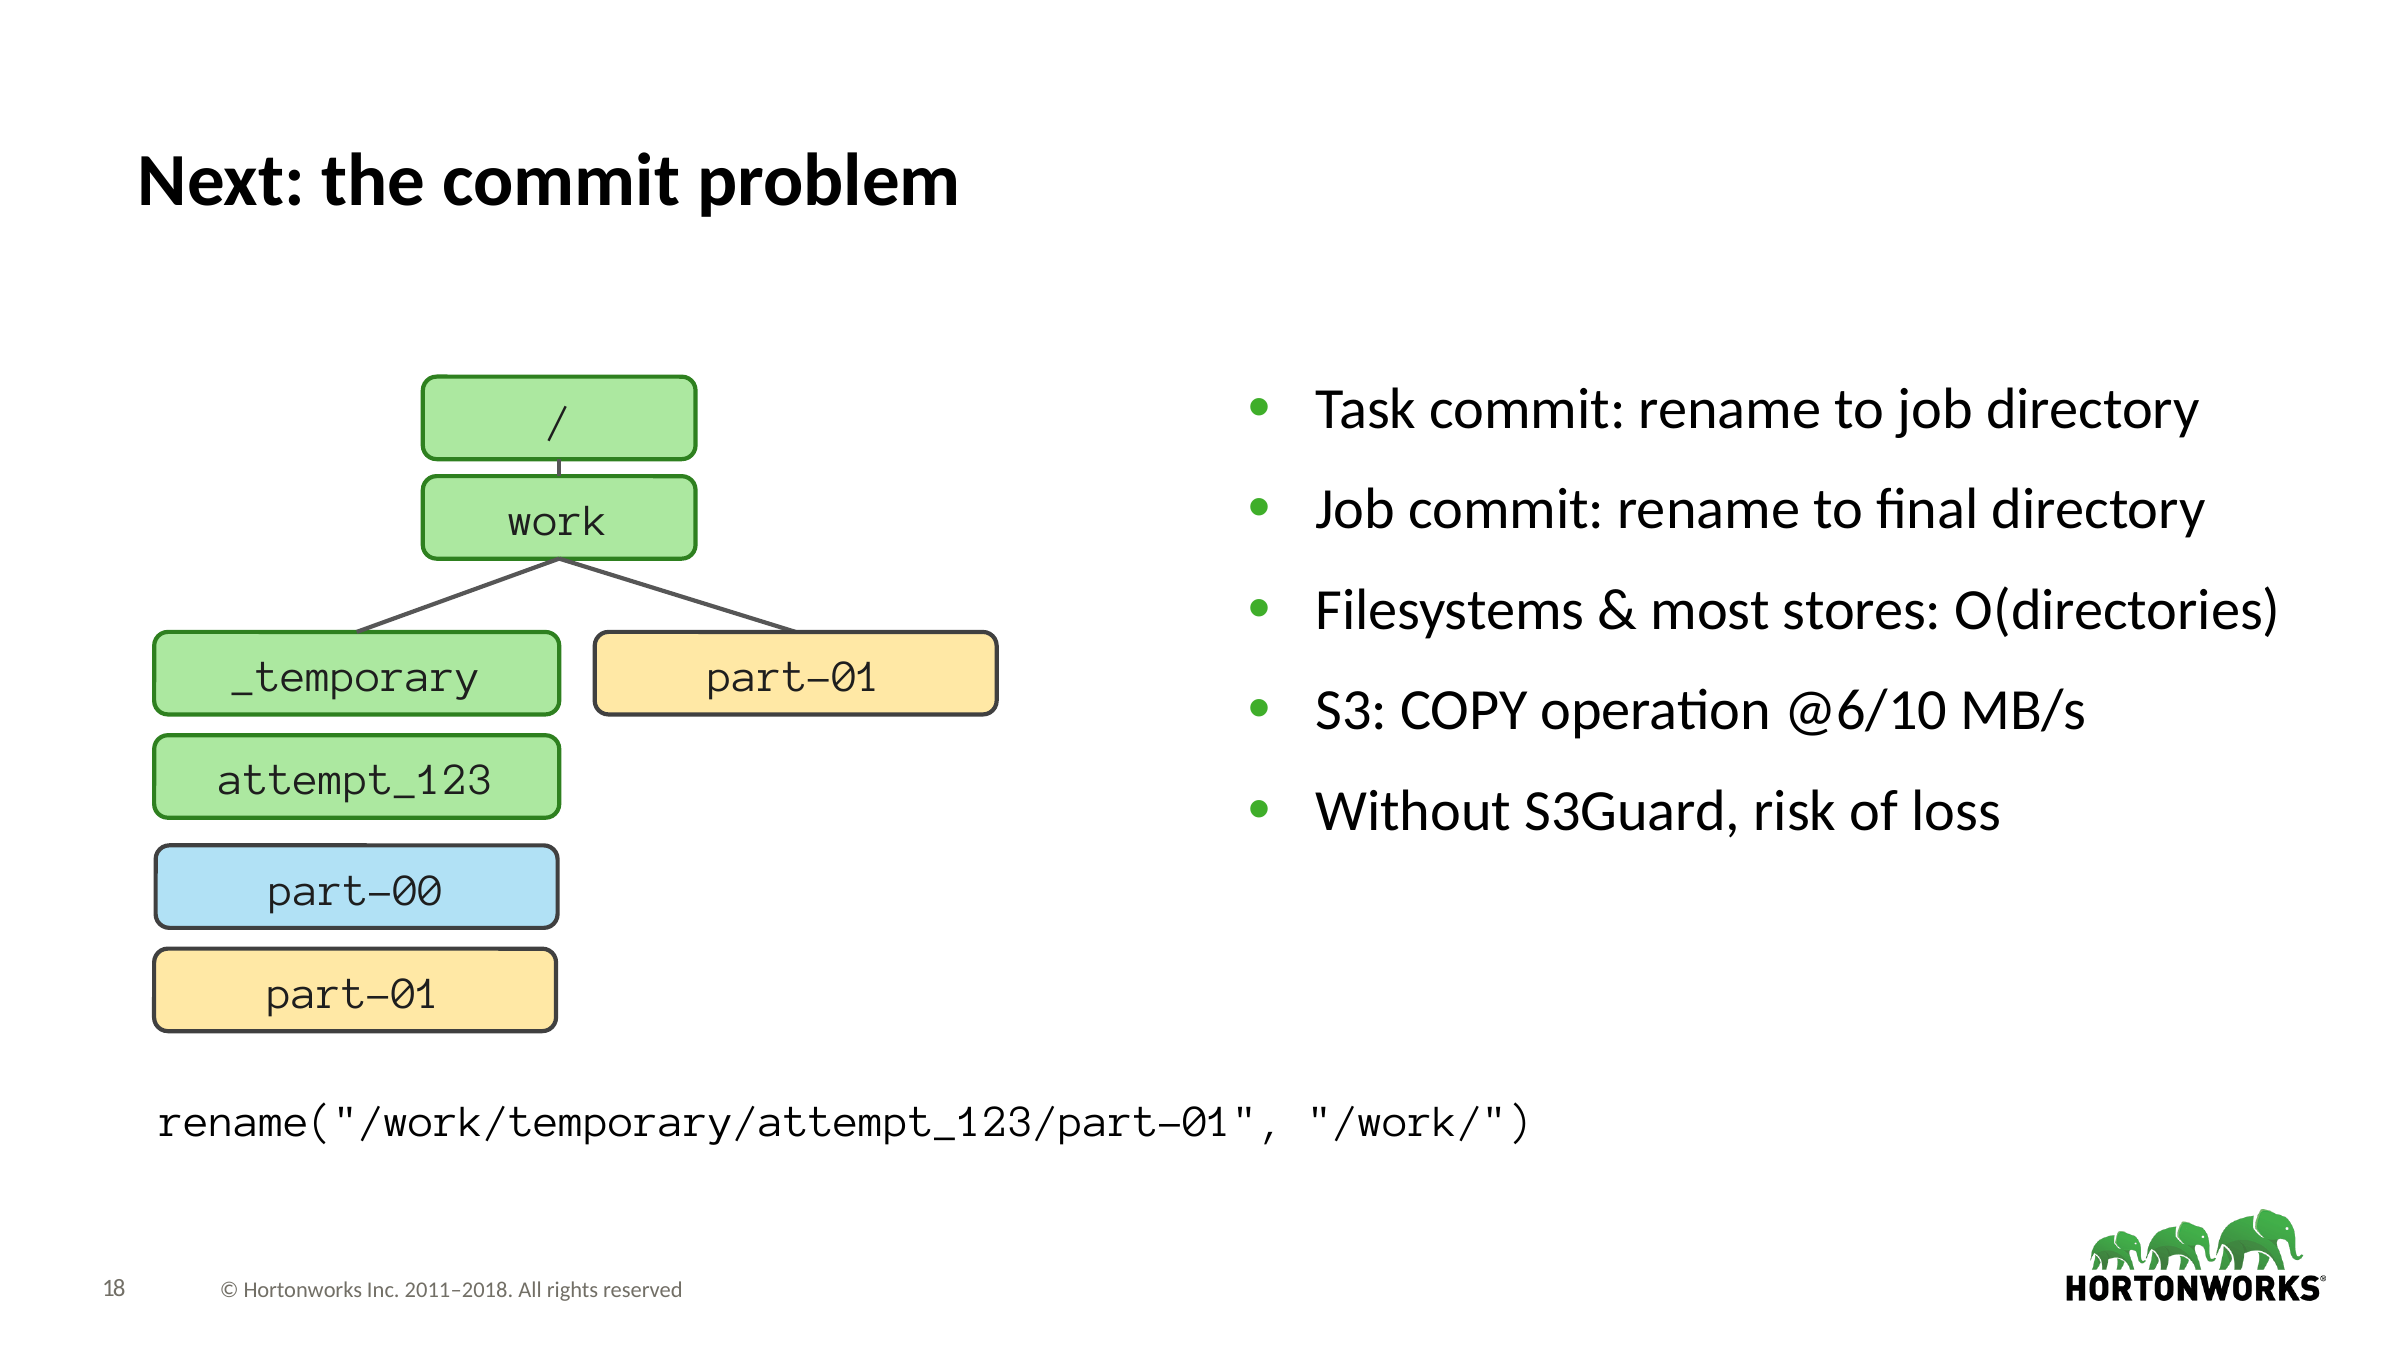

# Next: the commit problem

/
Task commit: rename to job directory
Job commit: rename to final directory
Filesystems & most stores: O(directories)
S3: COPY operation @6/10 MB/s
Without S3Guard, risk of loss
work
_temporary
part-01
attempt_123
part-00
part-01
rename("/work/temporary/attempt_123/part-01", "/work/")